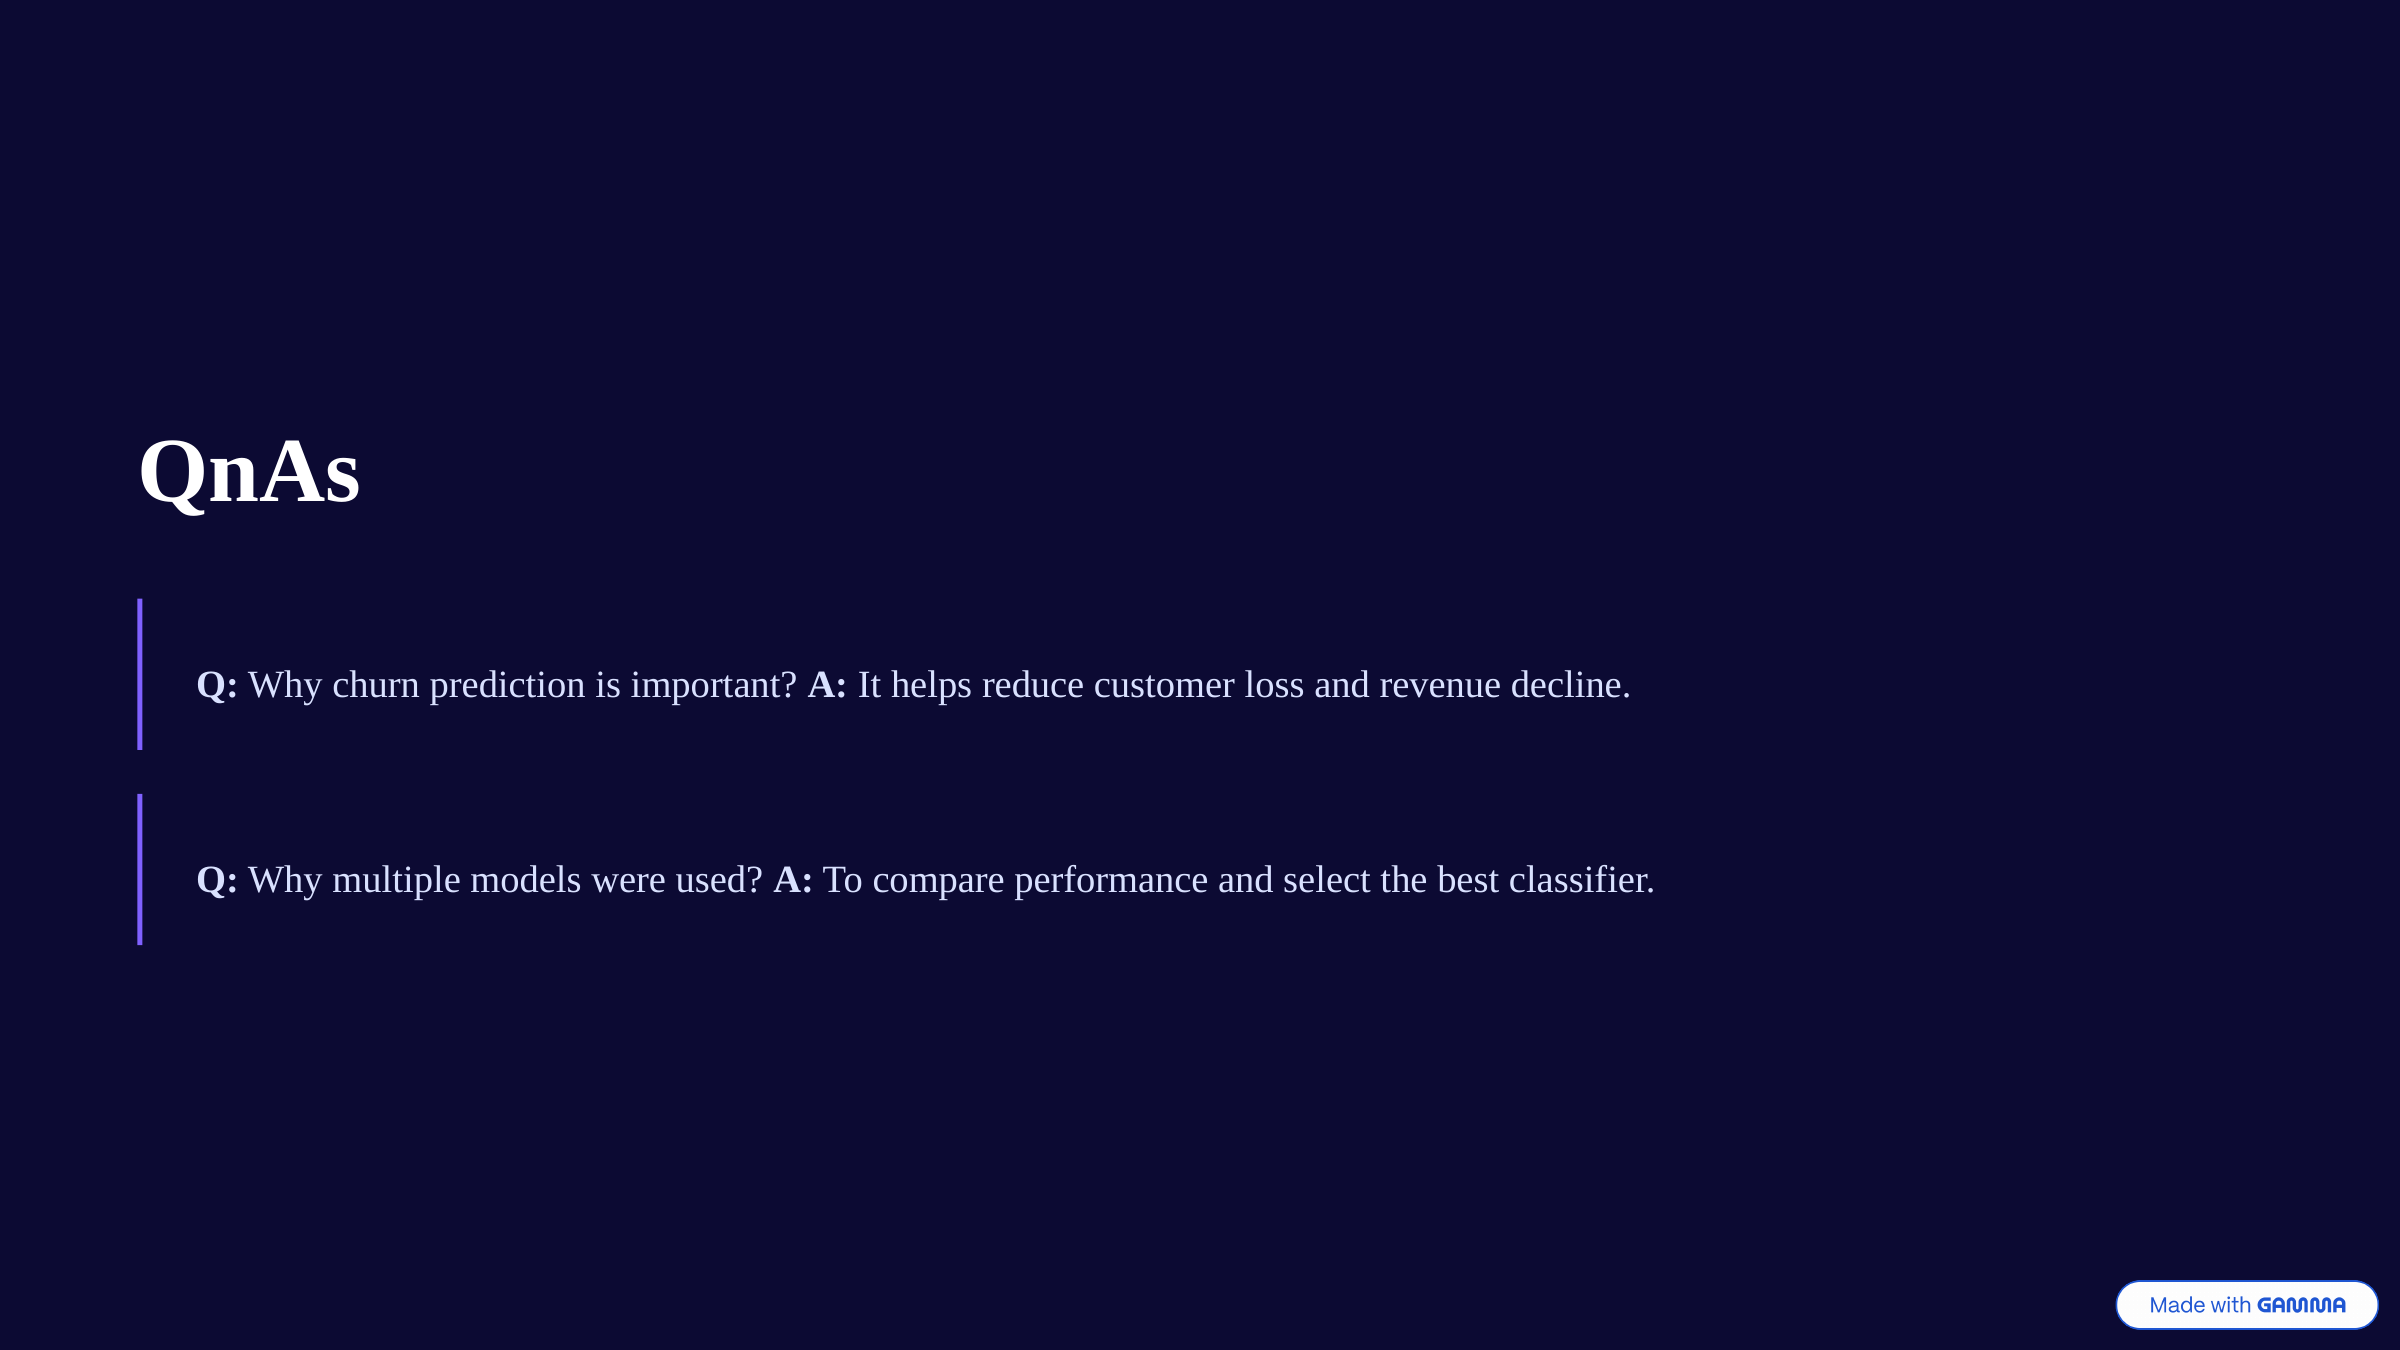

QnAs

Q: Why churn prediction is important? A: It helps reduce customer loss and revenue decline.

Q: Why multiple models were used? A: To compare performance and select the best classifier.